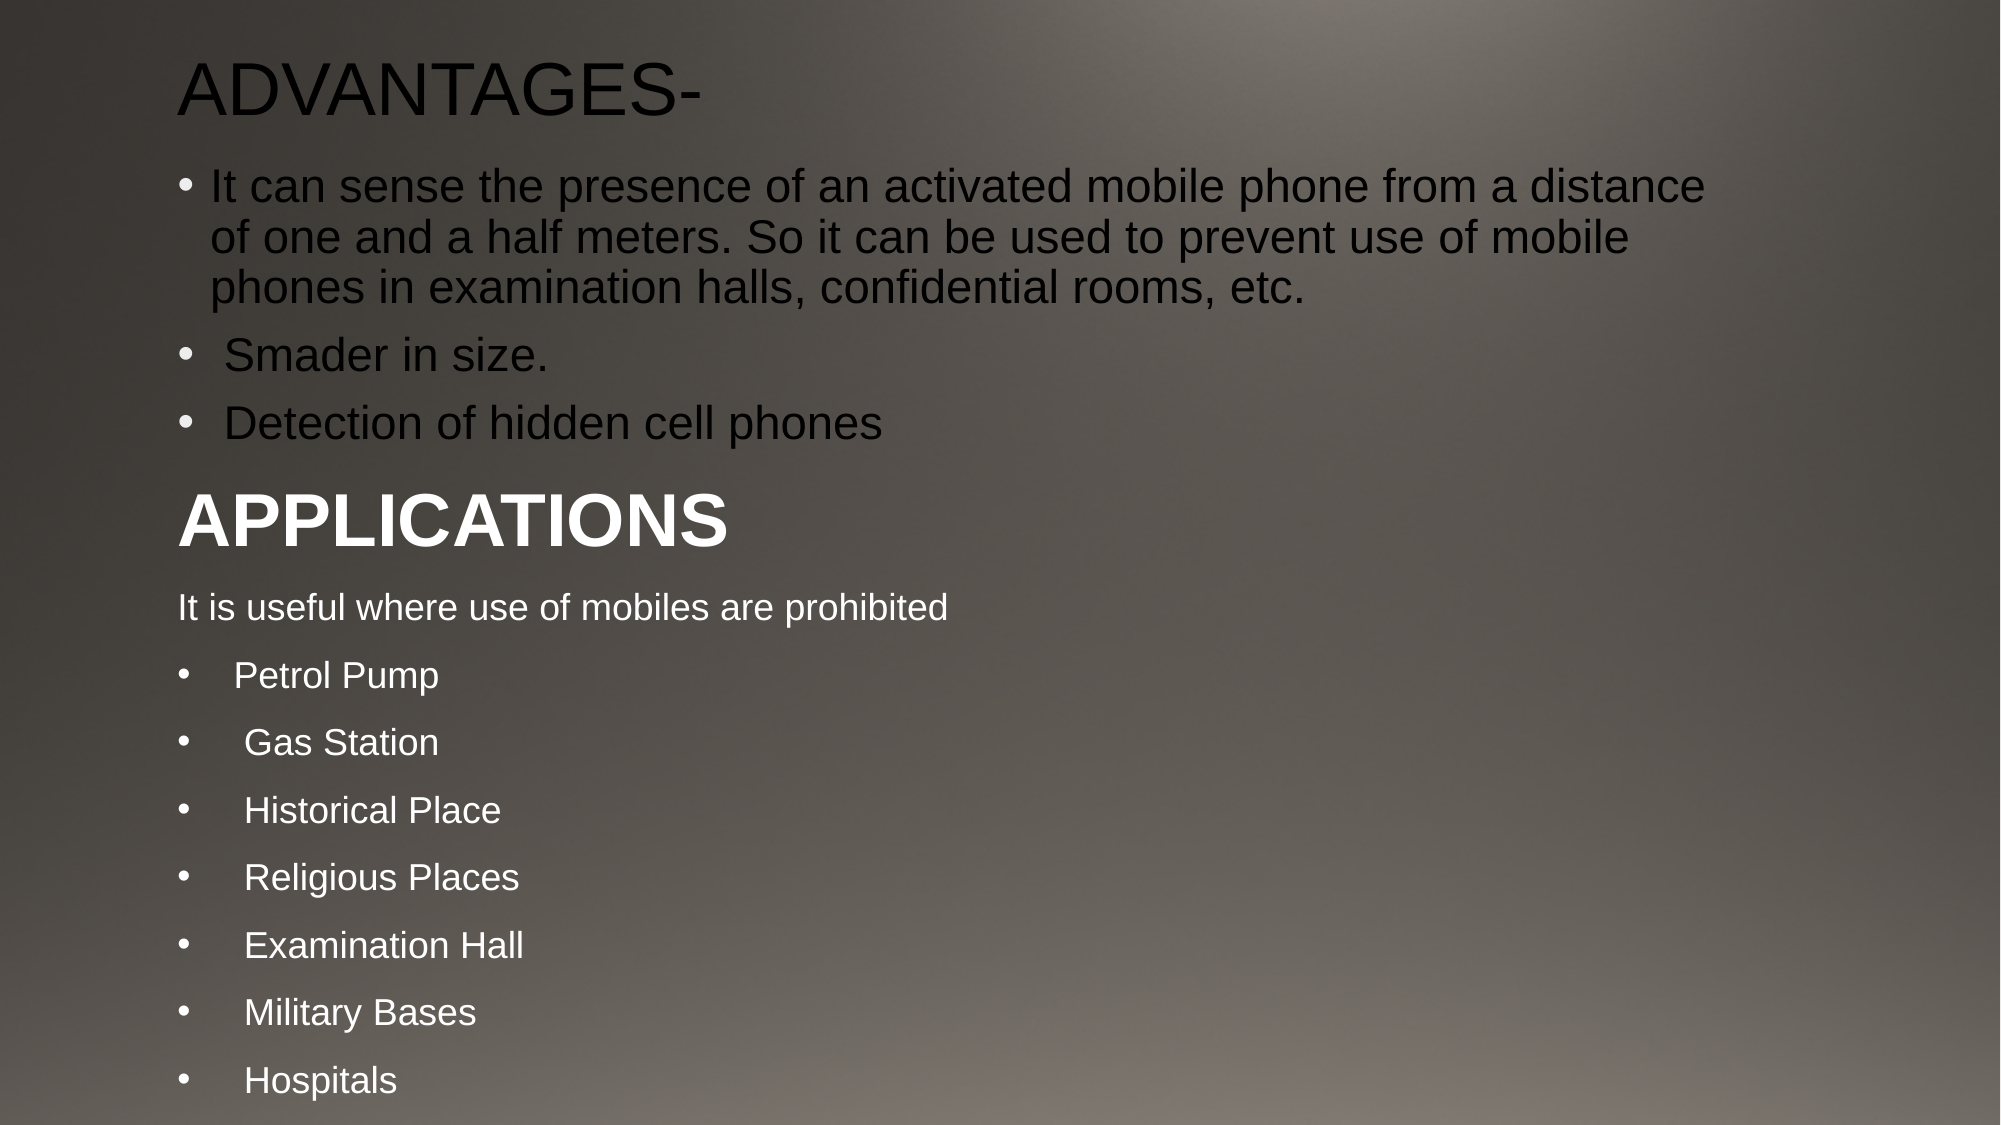

# ADVANTAGES-
It can sense the presence of an activated mobile phone from a distance of one and a half meters. So it can be used to prevent use of mobile phones in examination halls, confidential rooms, etc.
 Smader in size.
 Detection of hidden cell phones
APPLICATIONS
It is useful where use of mobiles are prohibited
Petrol Pump
 Gas Station
 Historical Place
 Religious Places
 Examination Hall
 Military Bases
 Hospitals